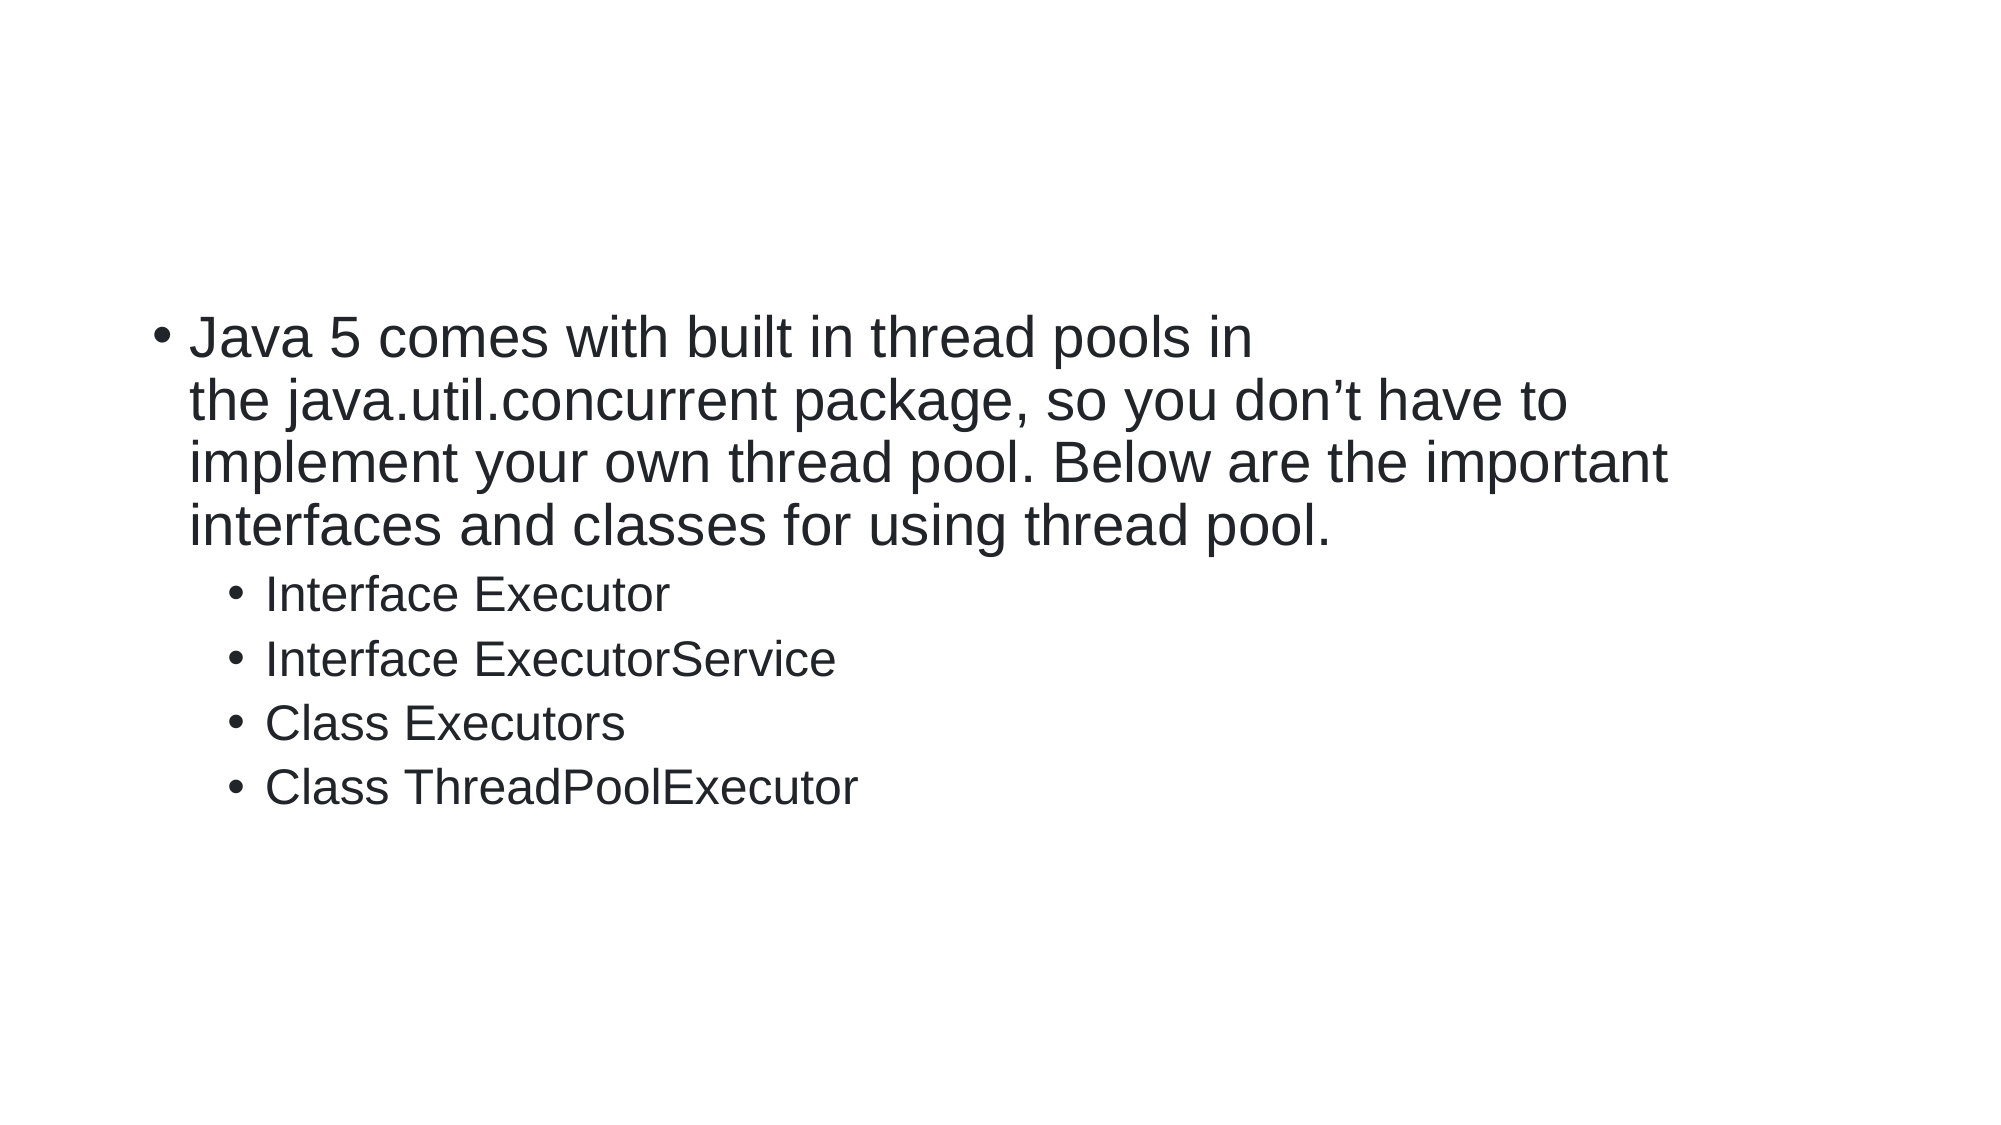

#
Java 5 comes with built in thread pools in the java.util.concurrent package, so you don’t have to implement your own thread pool. Below are the important interfaces and classes for using thread pool.
Interface Executor
Interface ExecutorService
Class Executors
Class ThreadPoolExecutor